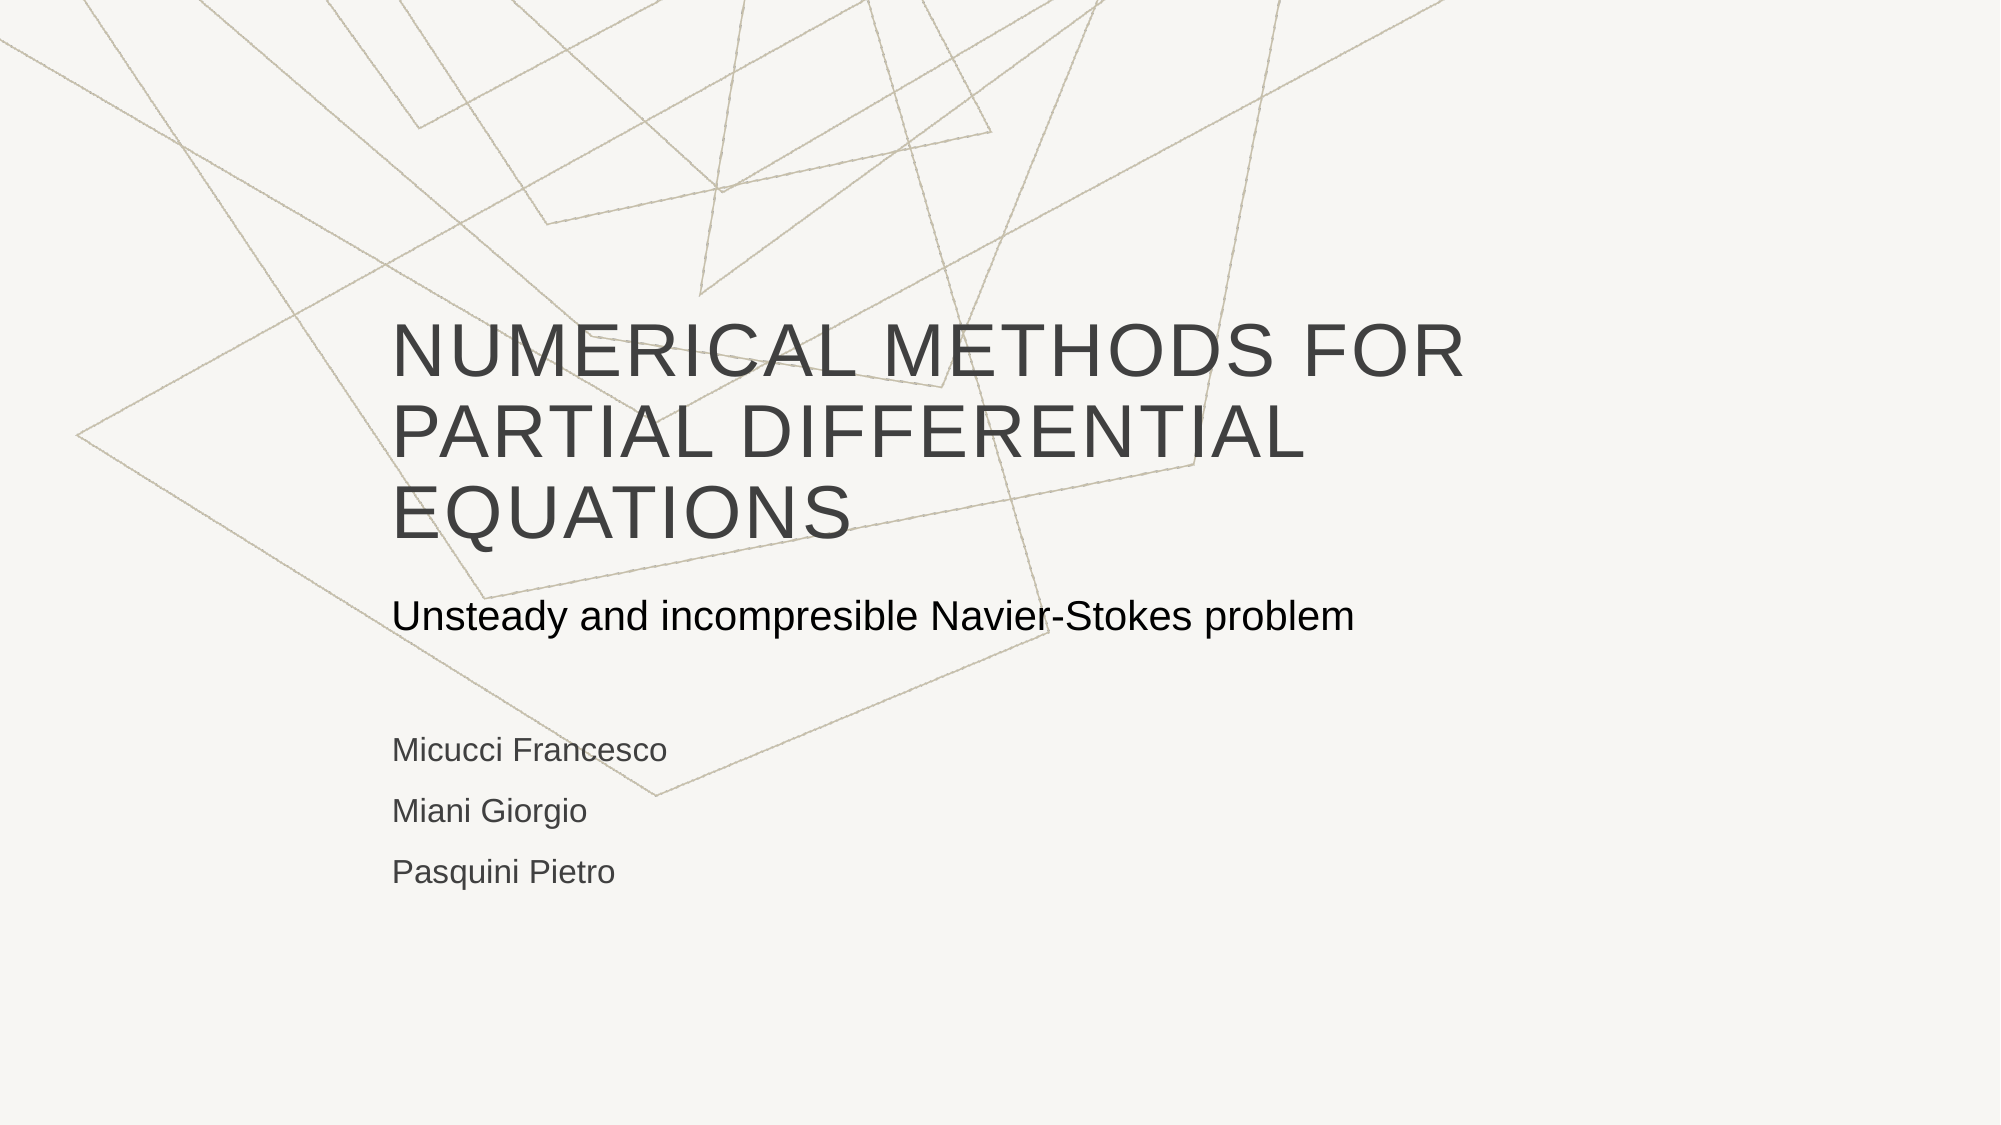

# Numerical Methods for Partial Differential Equations
Unsteady and incompresible Navier-Stokes problem
Micucci Francesco
Miani Giorgio
Pasquini Pietro